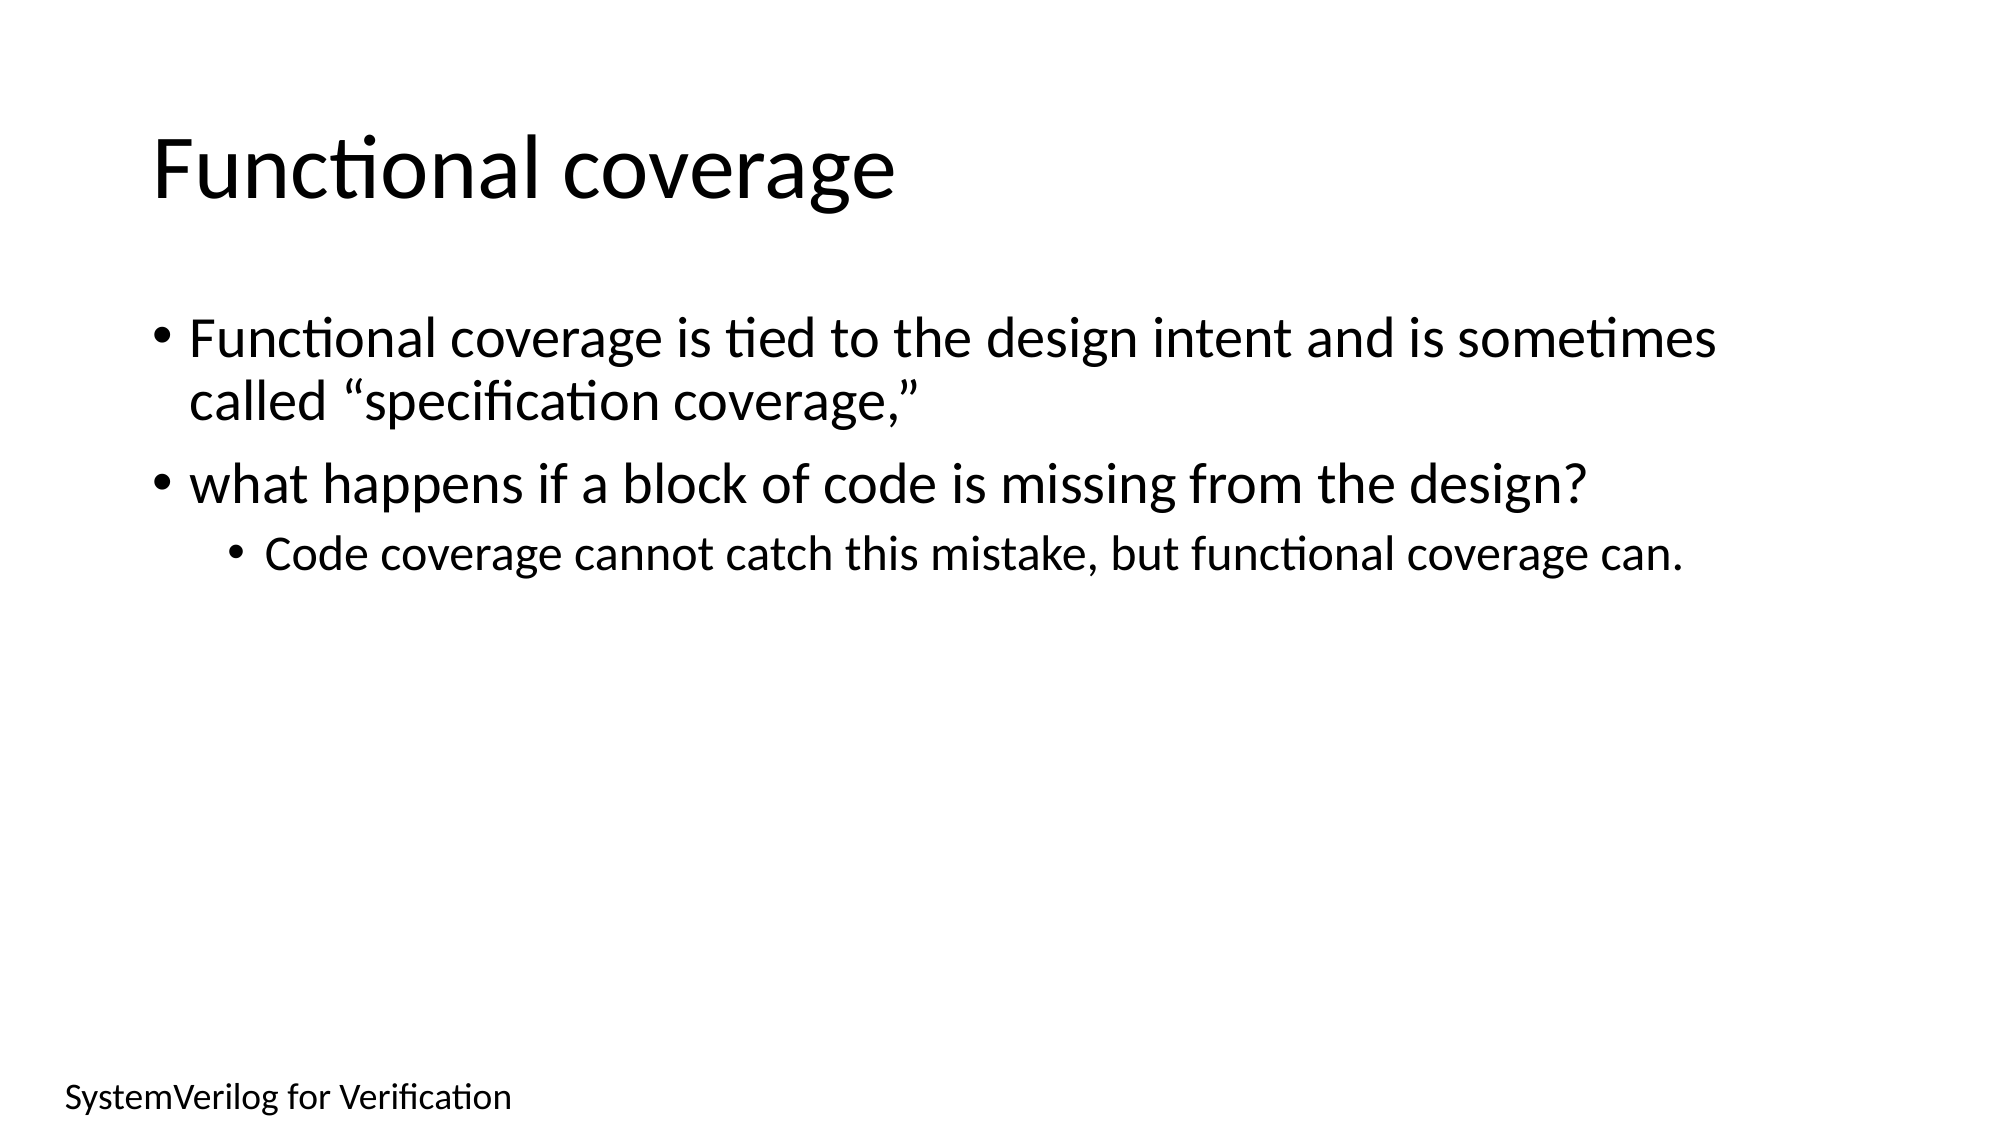

# Functional coverage
Functional coverage is tied to the design intent and is sometimes called “specification coverage,”
what happens if a block of code is missing from the design?
Code coverage cannot catch this mistake, but functional coverage can.
SystemVerilog for Verification